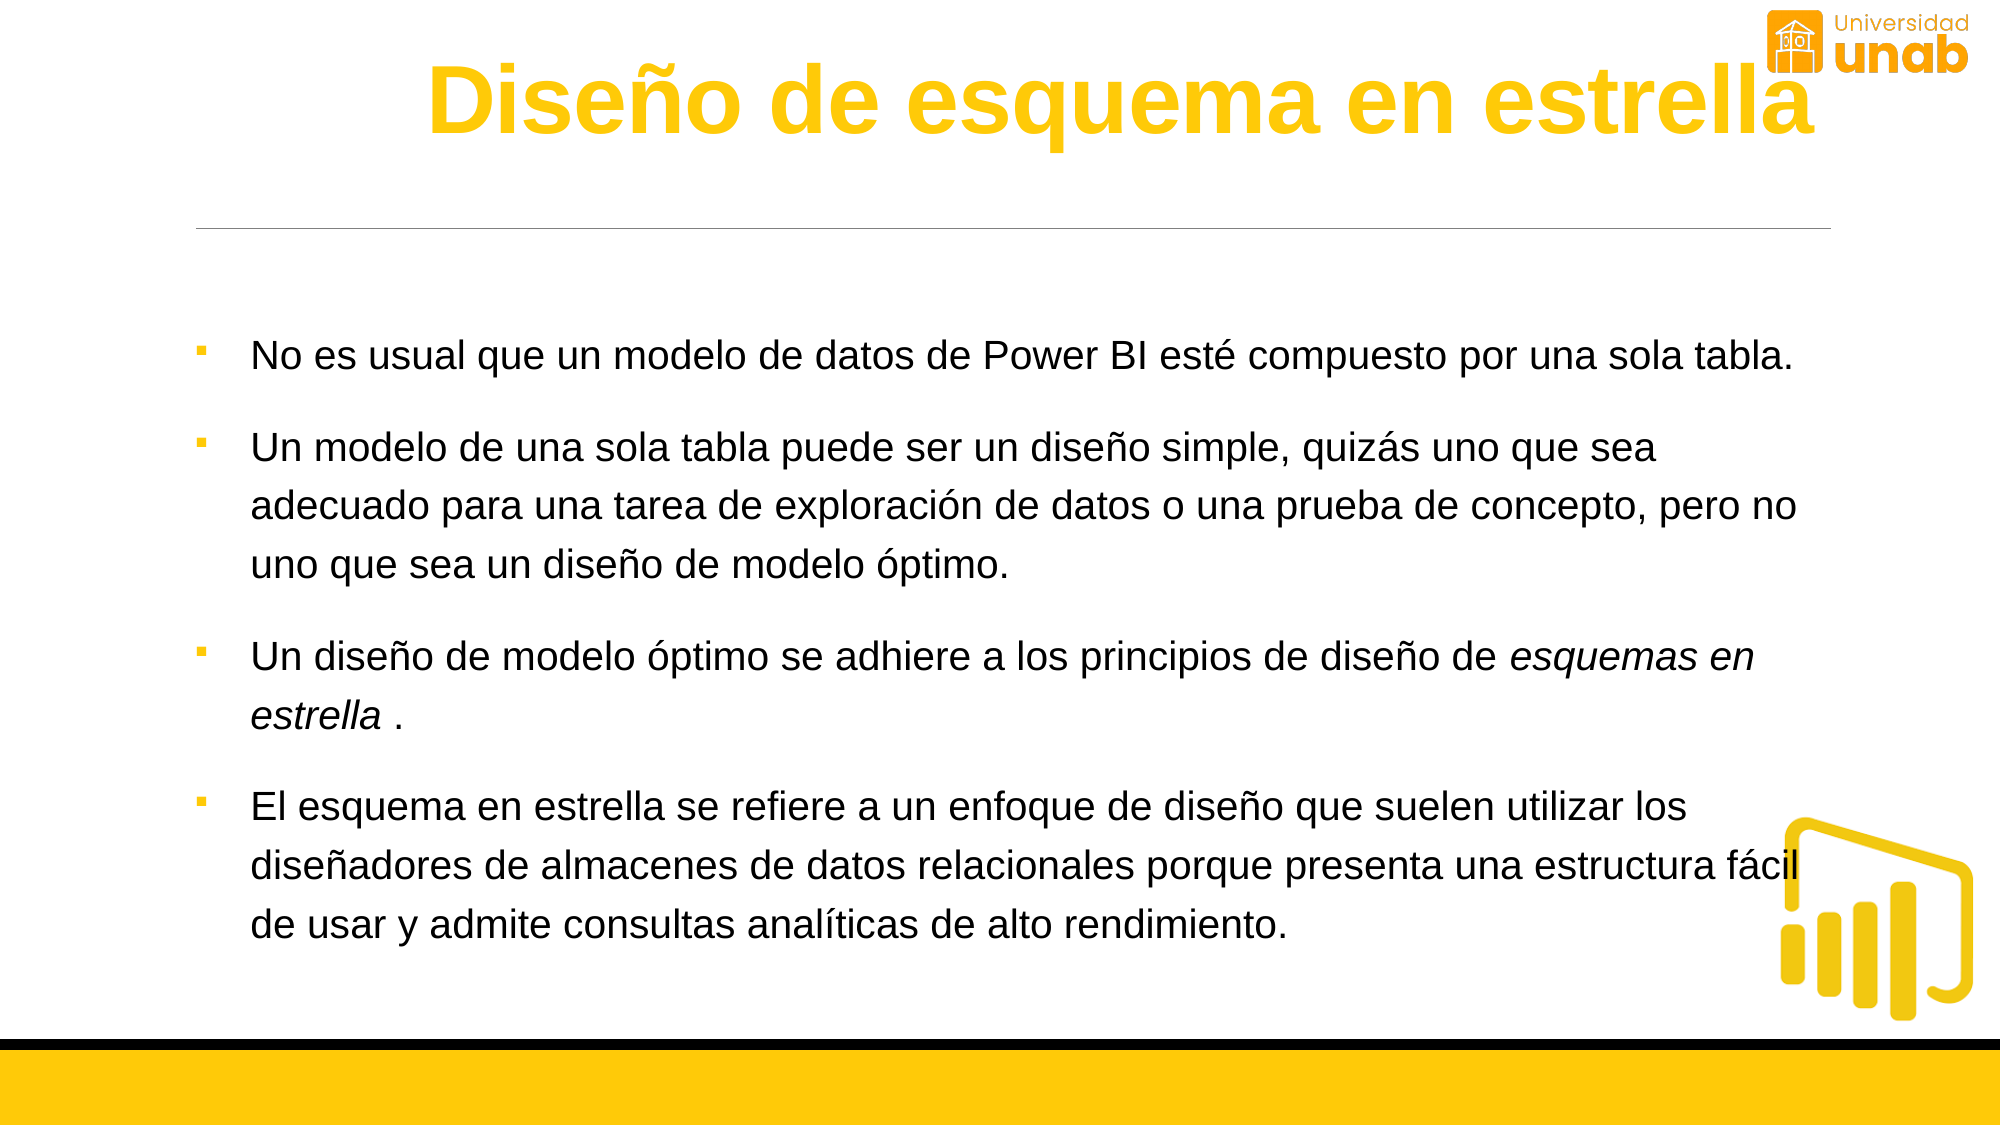

# Diseño de esquema en estrella
No es usual que un modelo de datos de Power BI esté compuesto por una sola tabla.
Un modelo de una sola tabla puede ser un diseño simple, quizás uno que sea adecuado para una tarea de exploración de datos o una prueba de concepto, pero no uno que sea un diseño de modelo óptimo.
Un diseño de modelo óptimo se adhiere a los principios de diseño de esquemas en estrella .
El esquema en estrella se refiere a un enfoque de diseño que suelen utilizar los diseñadores de almacenes de datos relacionales porque presenta una estructura fácil de usar y admite consultas analíticas de alto rendimiento.